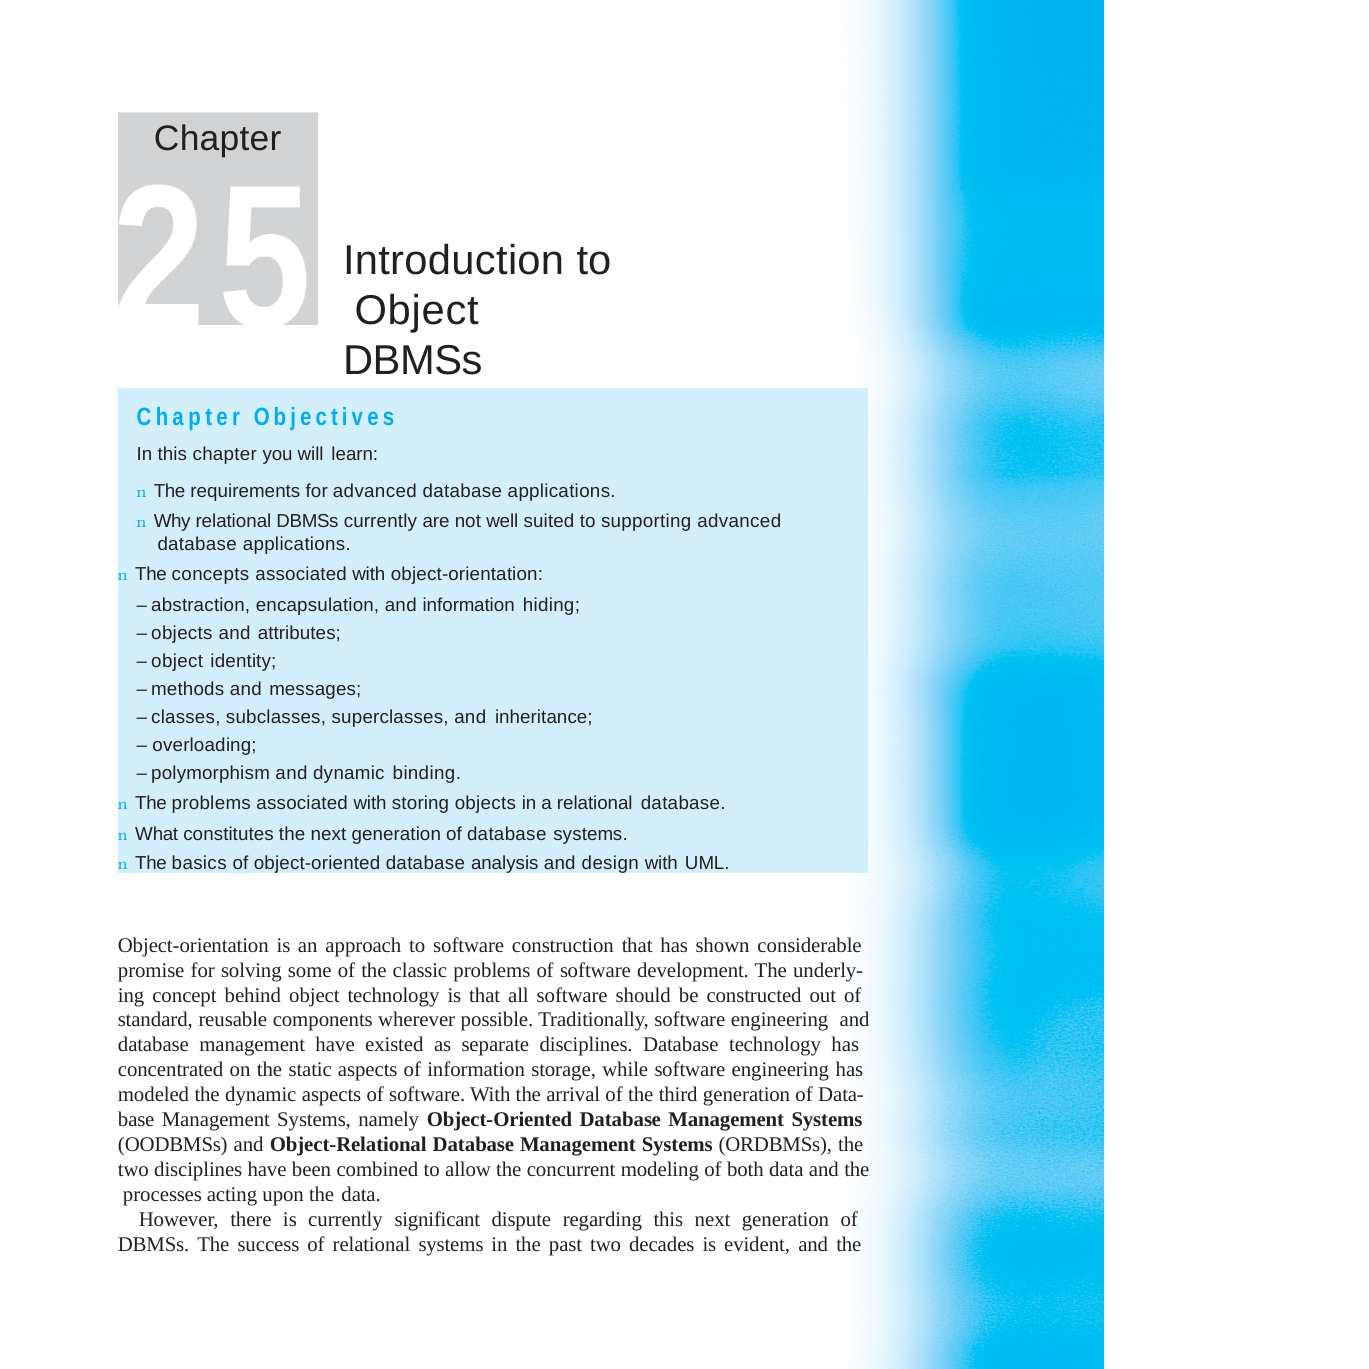

Chapter
25
Introduction to  Object DBMSs
Chapter Objectives
In this chapter you will learn:
n The requirements for advanced database applications.
n Why relational DBMSs currently are not well suited to supporting advanced  database applications.
n The concepts associated with object-orientation:
– abstraction, encapsulation, and information hiding;
– objects and attributes;
– object identity;
– methods and messages;
– classes, subclasses, superclasses, and inheritance;
– overloading;
– polymorphism and dynamic binding.
n The problems associated with storing objects in a relational database.
n What constitutes the next generation of database systems.
n The basics of object-oriented database analysis and design with UML.
Object-orientation is an approach to software construction that has shown considerable  promise for solving some of the classic problems of software development. The underly-  ing concept behind object technology is that all software should be constructed out of  standard, reusable components wherever possible. Traditionally, software engineering  and database management have existed as separate disciplines. Database technology has  concentrated on the static aspects of information storage, while software engineering has  modeled the dynamic aspects of software. With the arrival of the third generation of Data-  base Management Systems, namely Object-Oriented Database Management Systems  (OODBMSs) and Object-Relational Database Management Systems (ORDBMSs), the  two disciplines have been combined to allow the concurrent modeling of both data and the  processes acting upon the data.
However, there is currently significant dispute regarding this next generation of  DBMSs. The success of relational systems in the past two decades is evident, and the